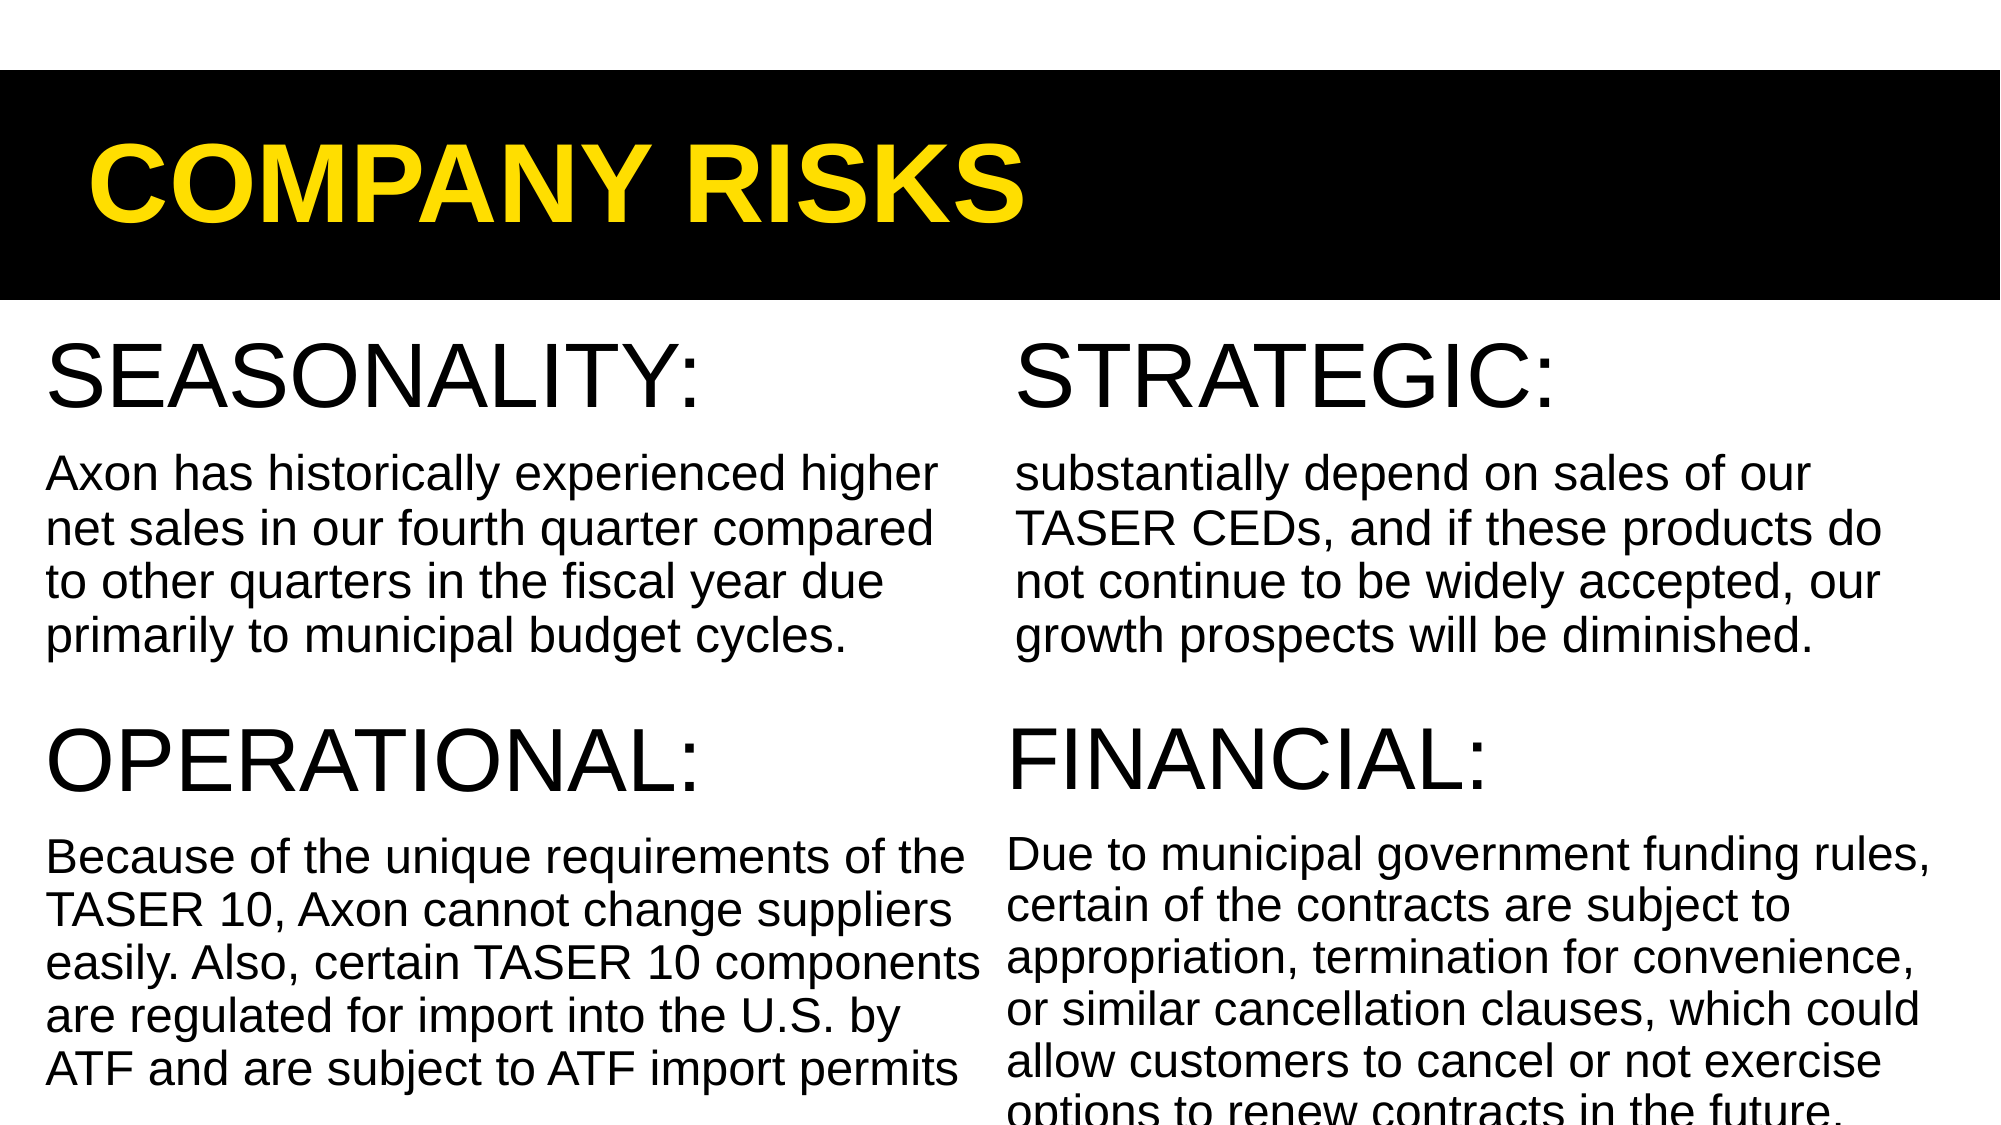

COMPANY RISKS
SEASONALITY:
Axon has historically experienced higher net sales in our fourth quarter compared to other quarters in the fiscal year due primarily to municipal budget cycles.
STRATEGIC:
substantially depend on sales of our TASER CEDs, and if these products do not continue to be widely accepted, our growth prospects will be diminished.
FINANCIAL:
Due to municipal government funding rules, certain of the contracts are subject to appropriation, termination for convenience, or similar cancellation clauses, which could allow customers to cancel or not exercise options to renew contracts in the future.
OPERATIONAL:
Because of the unique requirements of the TASER 10, Axon cannot change suppliers easily. Also, certain TASER 10 components are regulated for import into the U.S. by ATF and are subject to ATF import permits